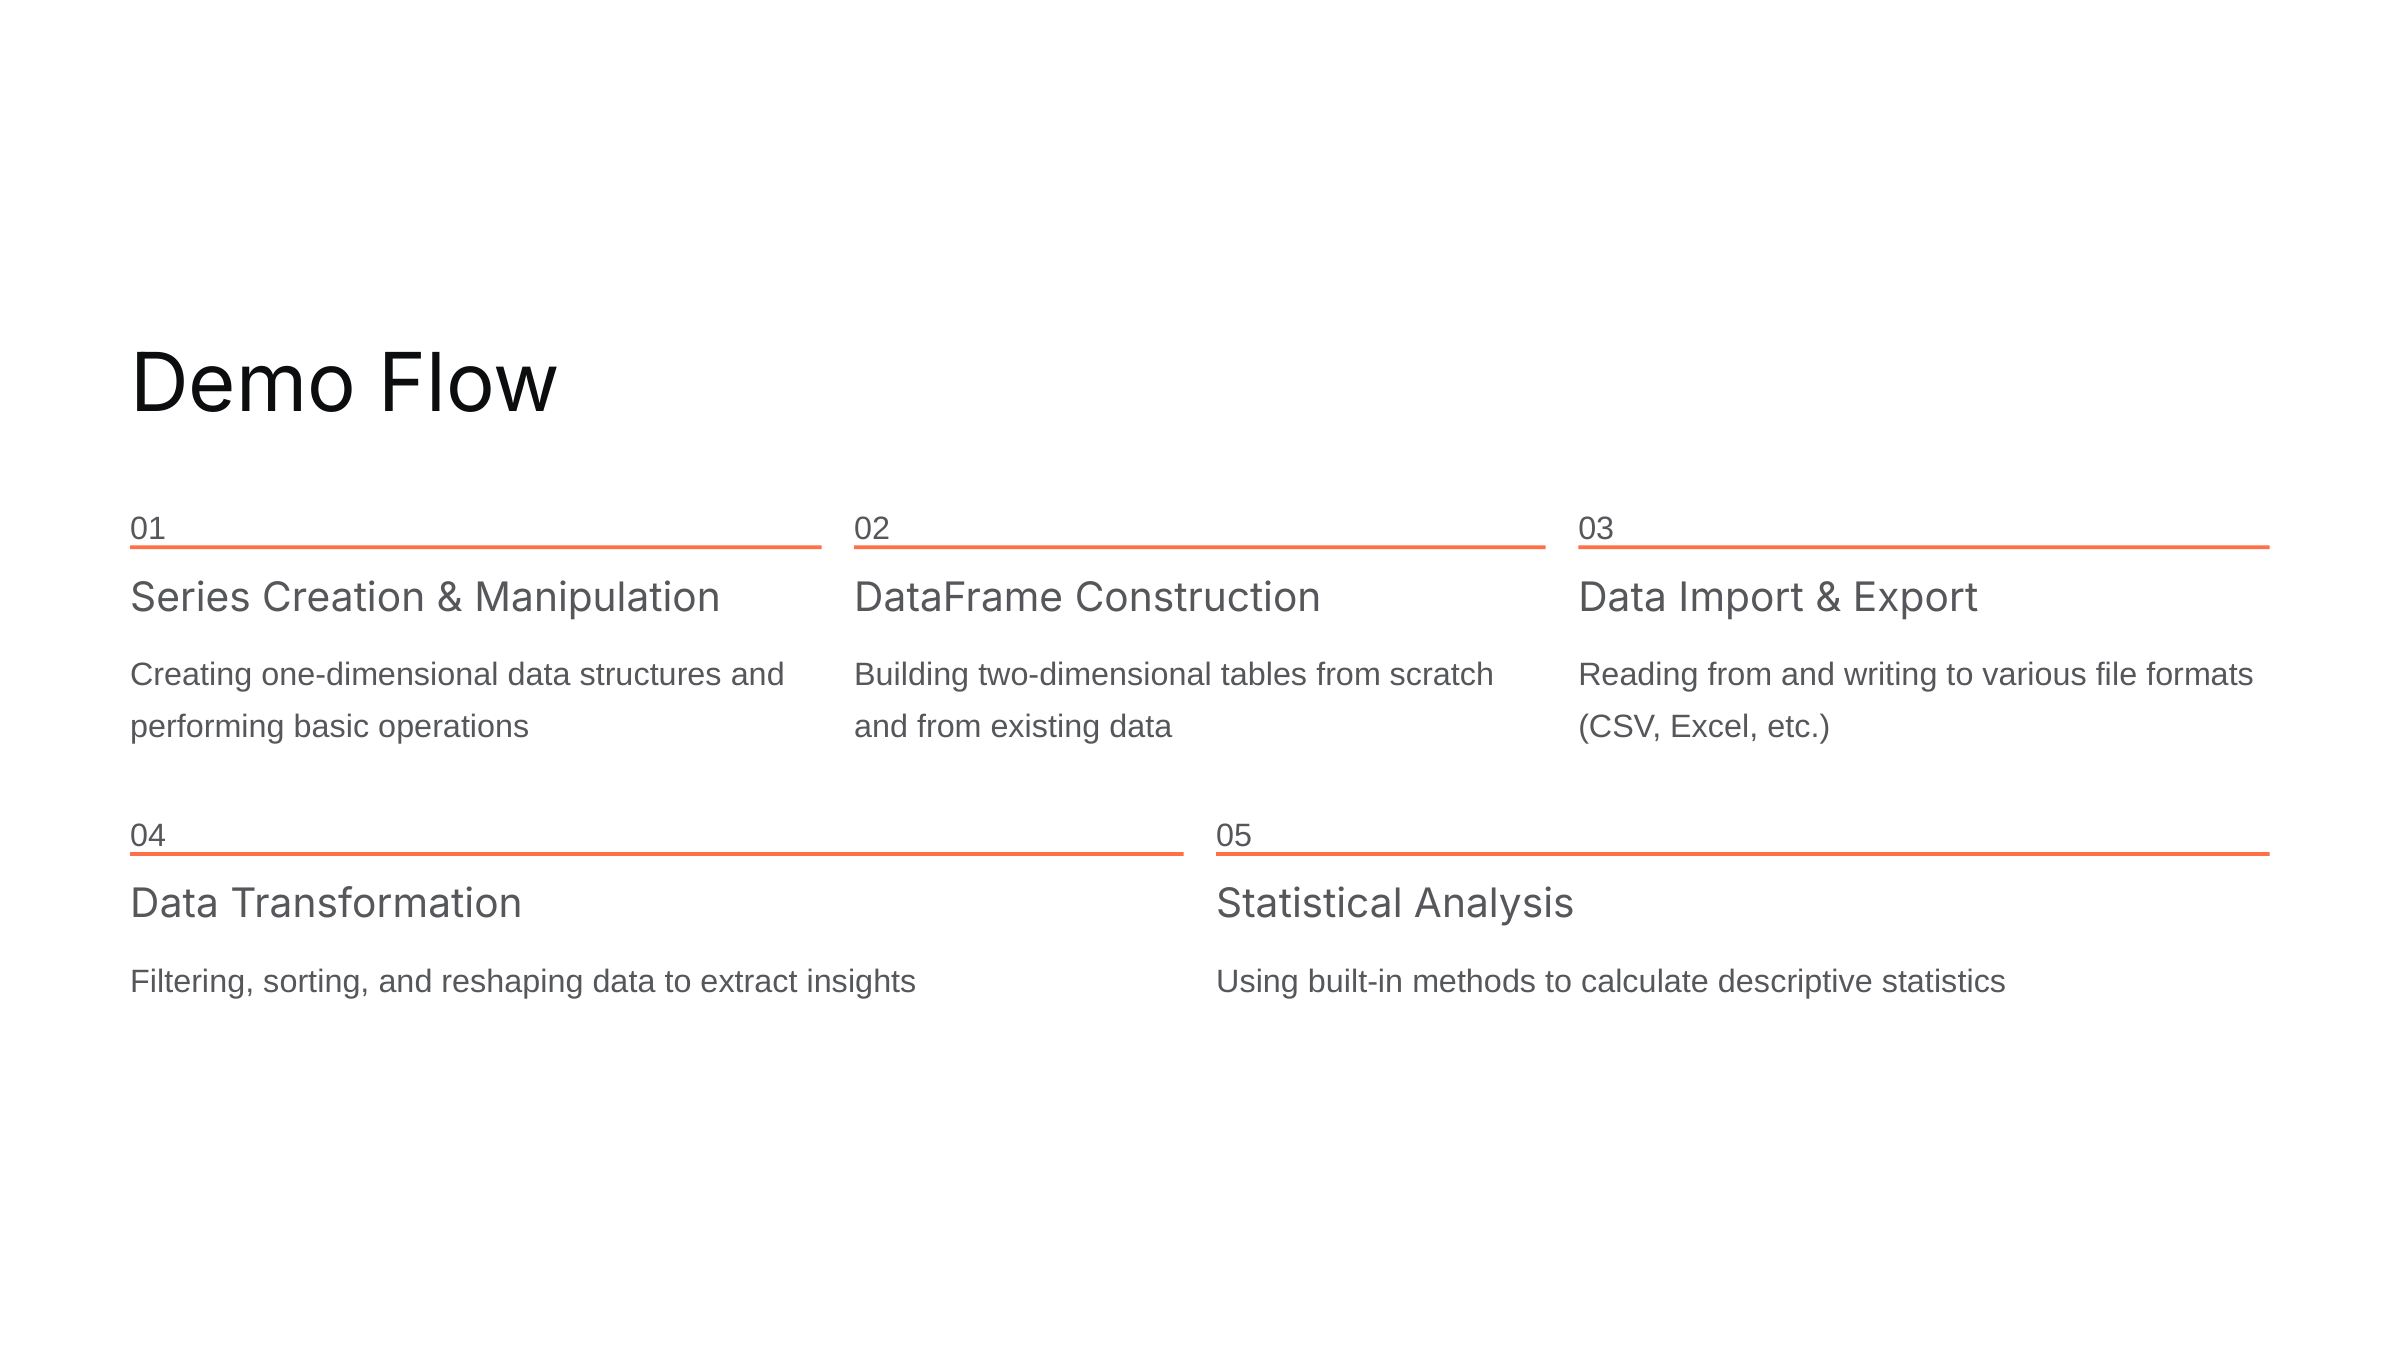

Demo Flow
01
02
03

Series Creation & Manipulation
DataFrame Construction
Data Import & Export
Creating one-dimensional data structures and performing basic operations
Building two-dimensional tables from scratch and from existing data
Reading from and writing to various file formats (CSV, Excel, etc.)
04
05

Data Transformation
Statistical Analysis
Filtering, sorting, and reshaping data to extract insights
Using built-in methods to calculate descriptive statistics